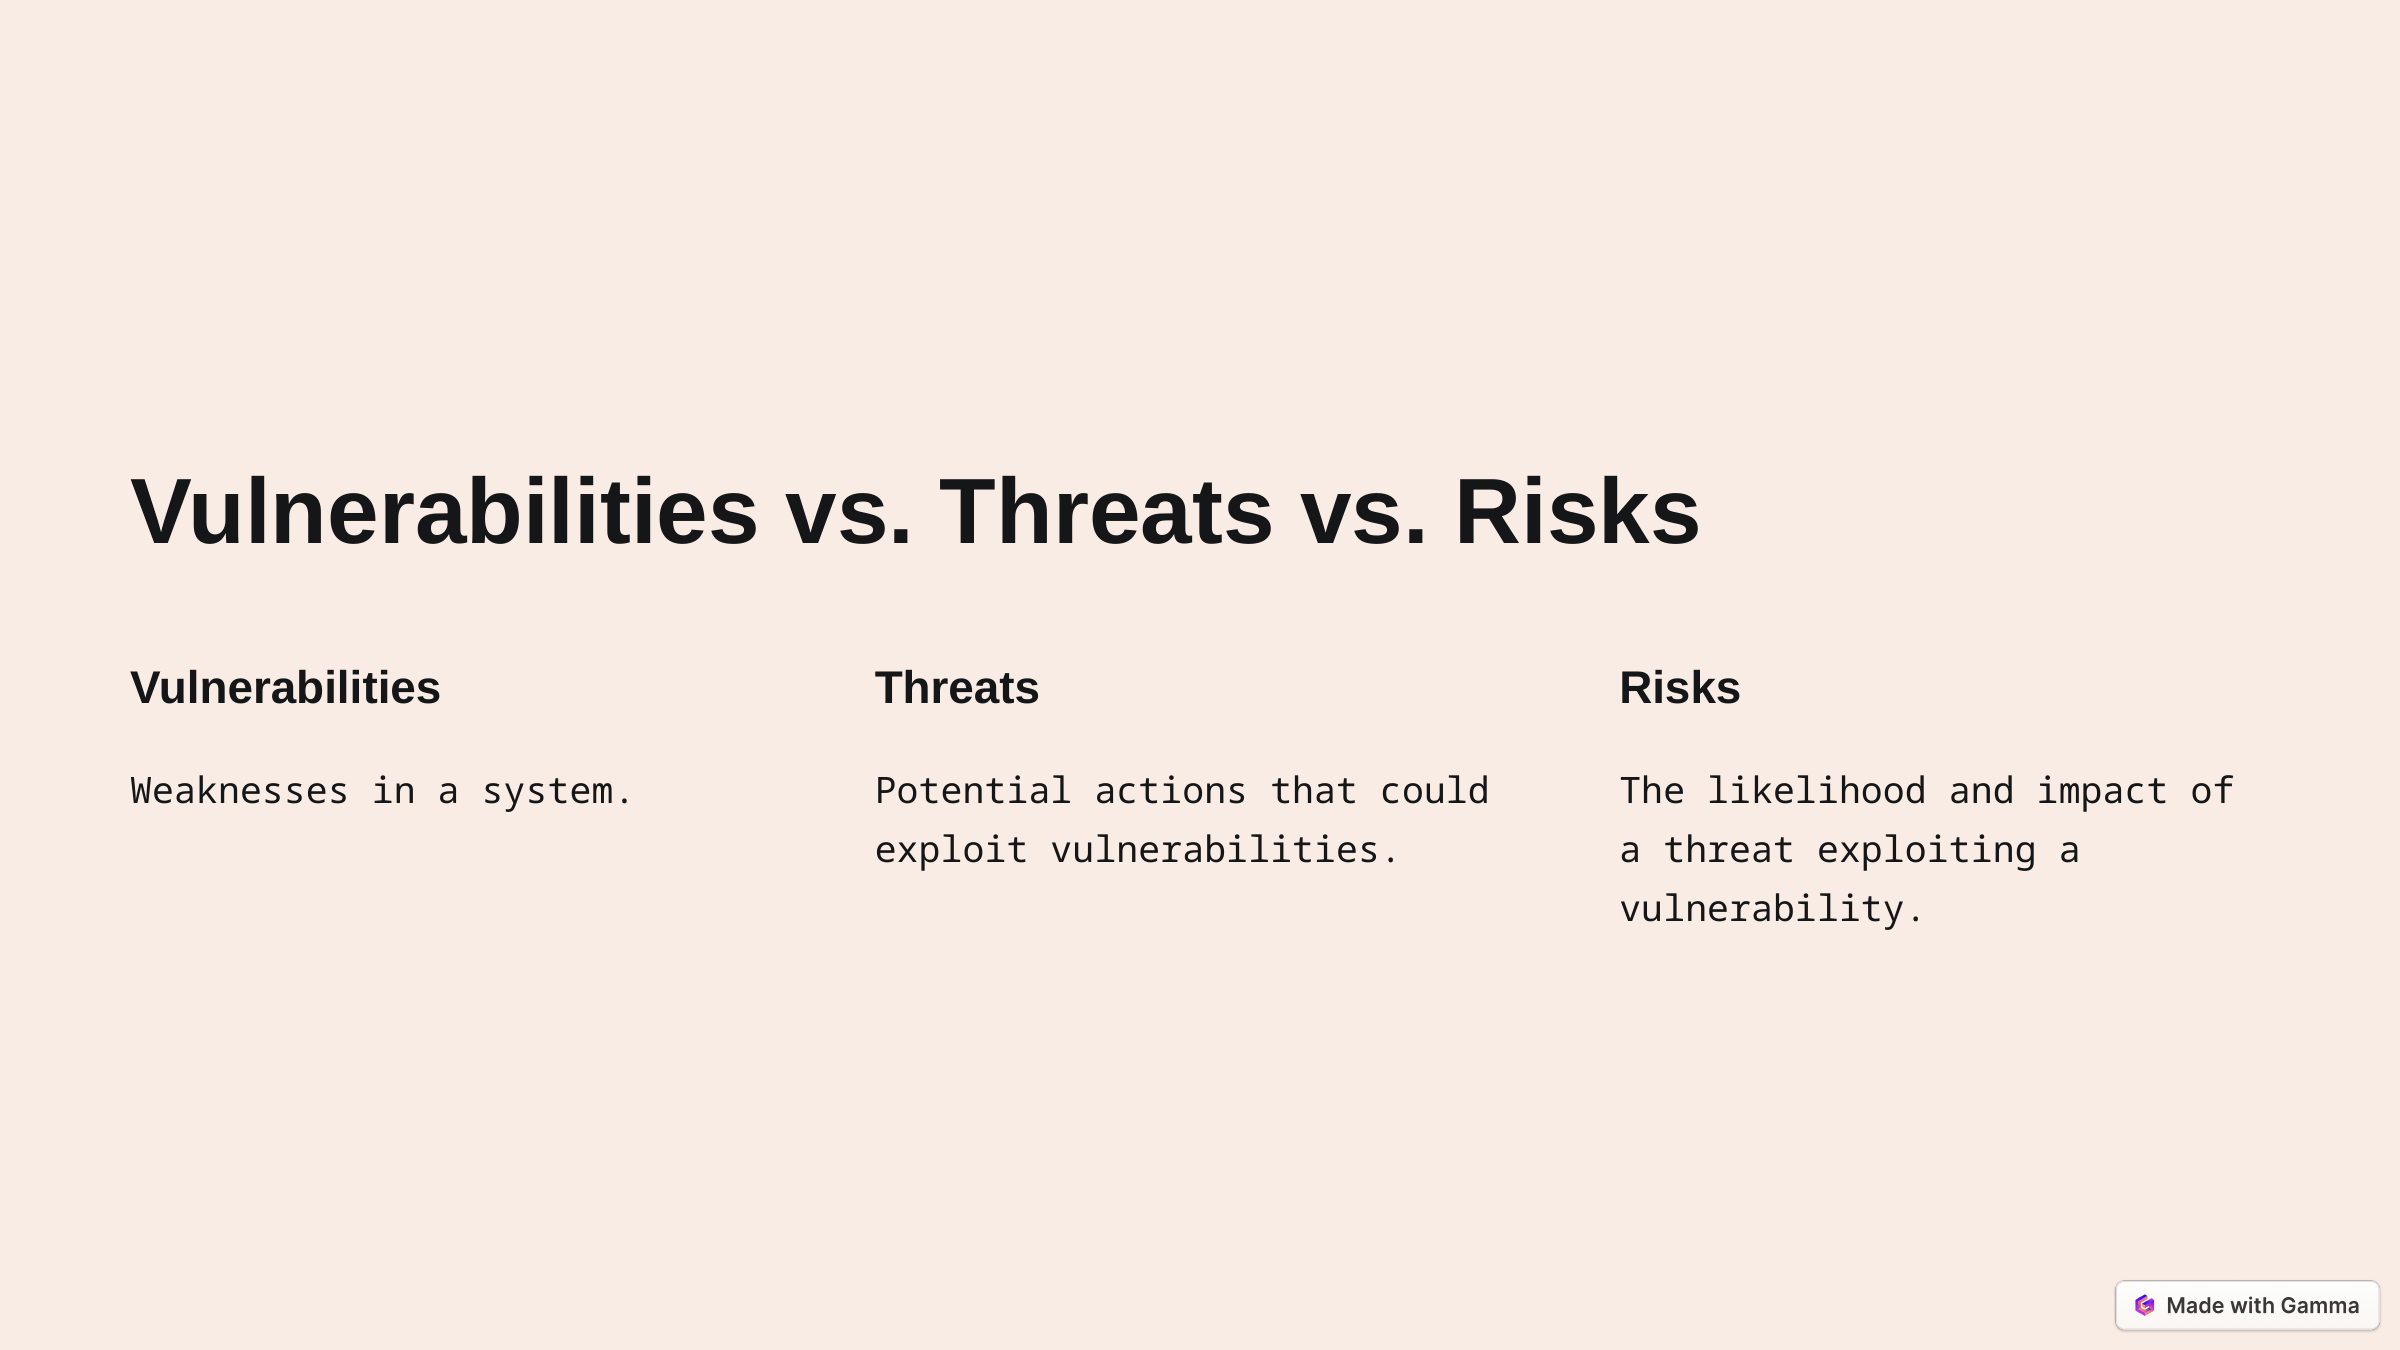

Vulnerabilities vs. Threats vs. Risks
Vulnerabilities
Threats
Risks
Weaknesses in a system.
Potential actions that could exploit vulnerabilities.
The likelihood and impact of a threat exploiting a vulnerability.